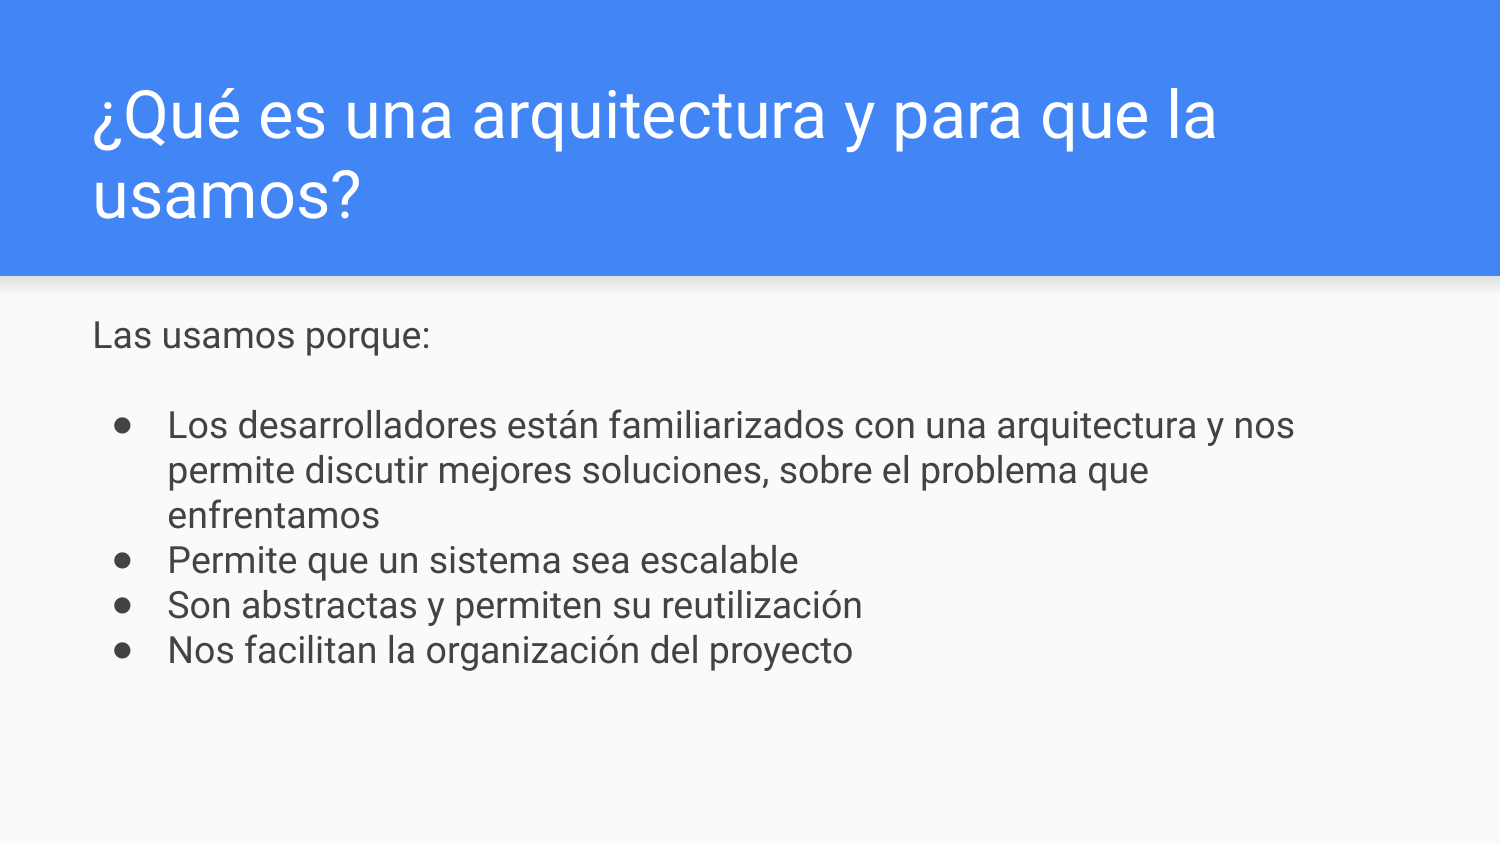

# ¿Qué es una arquitectura y para que la usamos?
Las usamos porque:

Los desarrolladores están familiarizados con una arquitectura y nos permite discutir mejores soluciones, sobre el problema que enfrentamos
Permite que un sistema sea escalable
Son abstractas y permiten su reutilización
Nos facilitan la organización del proyecto